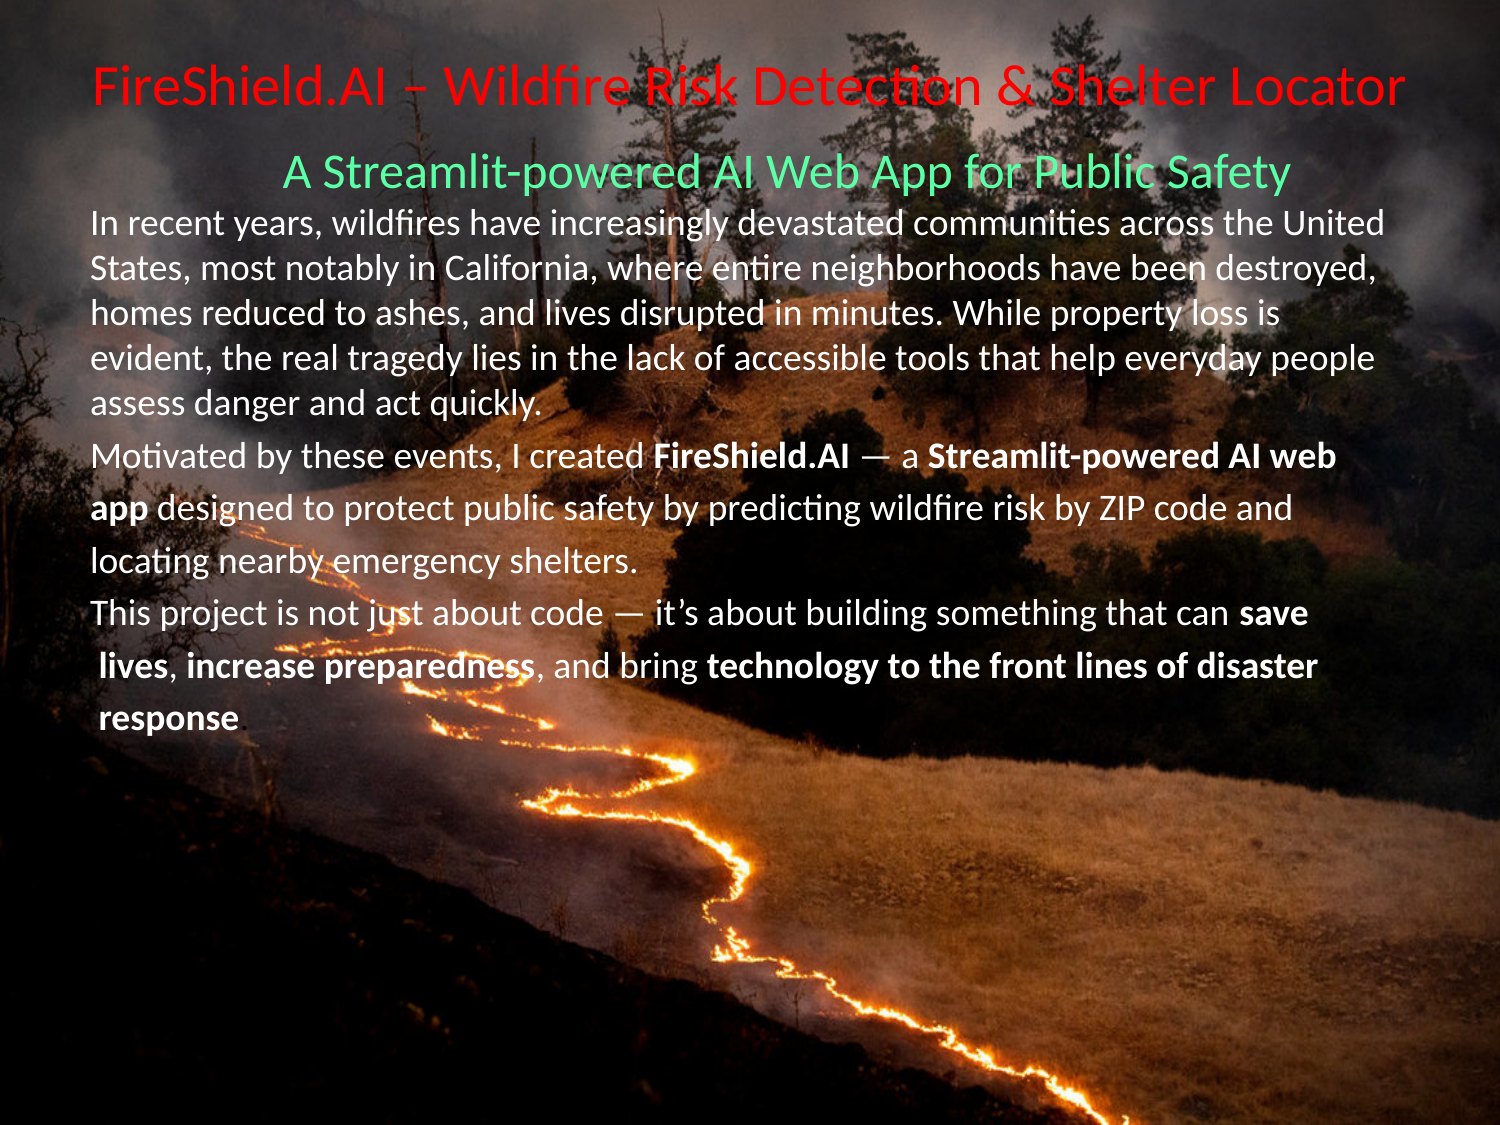

# FireShield.AI – Wildfire Risk Detection & Shelter Locator
	     A Streamlit-powered AI Web App for Public Safety
In recent years, wildfires have increasingly devastated communities across the United States, most notably in California, where entire neighborhoods have been destroyed, homes reduced to ashes, and lives disrupted in minutes. While property loss is evident, the real tragedy lies in the lack of accessible tools that help everyday people assess danger and act quickly.
Motivated by these events, I created FireShield.AI — a Streamlit-powered AI web
app designed to protect public safety by predicting wildfire risk by ZIP code and
locating nearby emergency shelters.
This project is not just about code — it’s about building something that can save
 lives, increase preparedness, and bring technology to the front lines of disaster
 response.